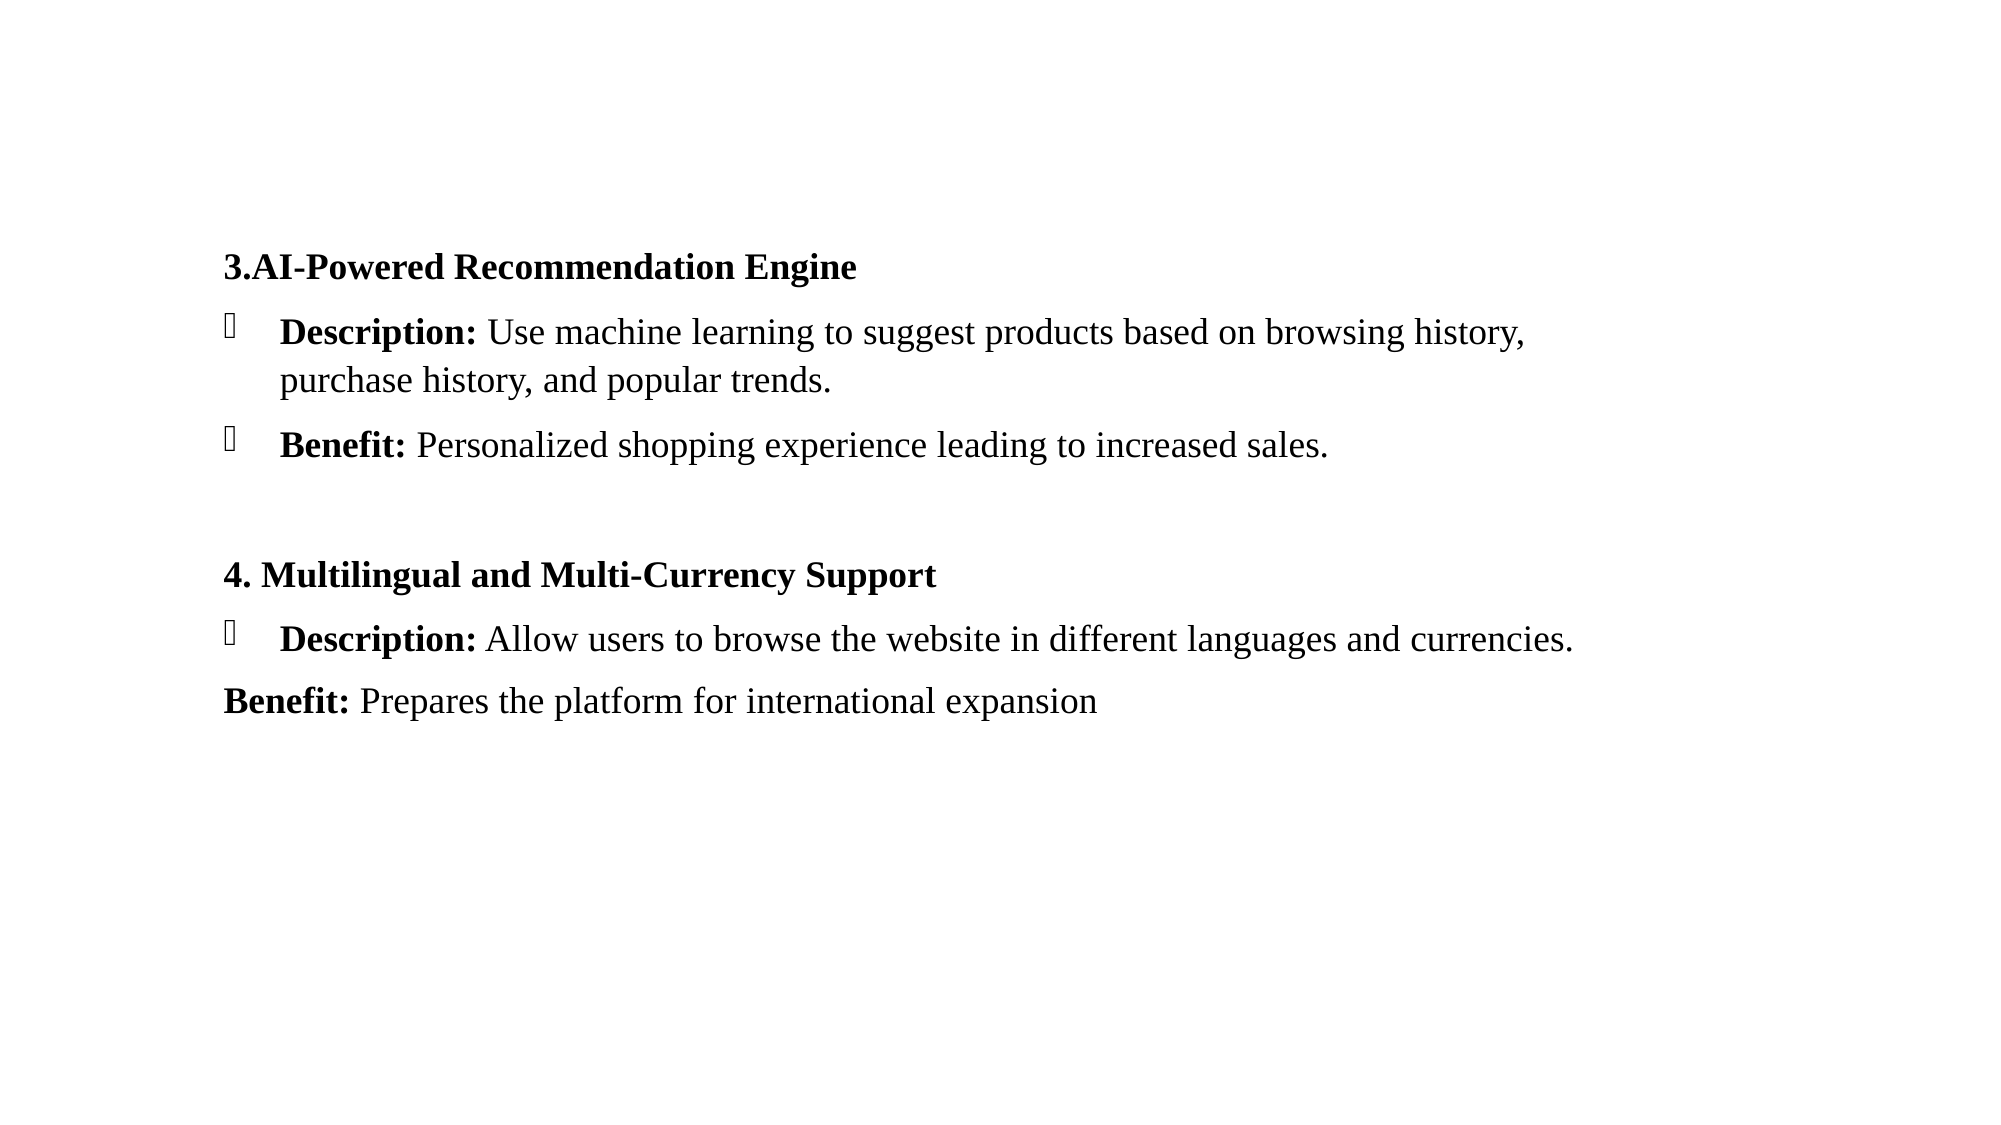

3.AI-Powered Recommendation Engine
Description: Use machine learning to suggest products based on browsing history, purchase history, and popular trends.
Benefit: Personalized shopping experience leading to increased sales.

4. Multilingual and Multi-Currency Support
Description: Allow users to browse the website in different languages and currencies.
Benefit: Prepares the platform for international expansion